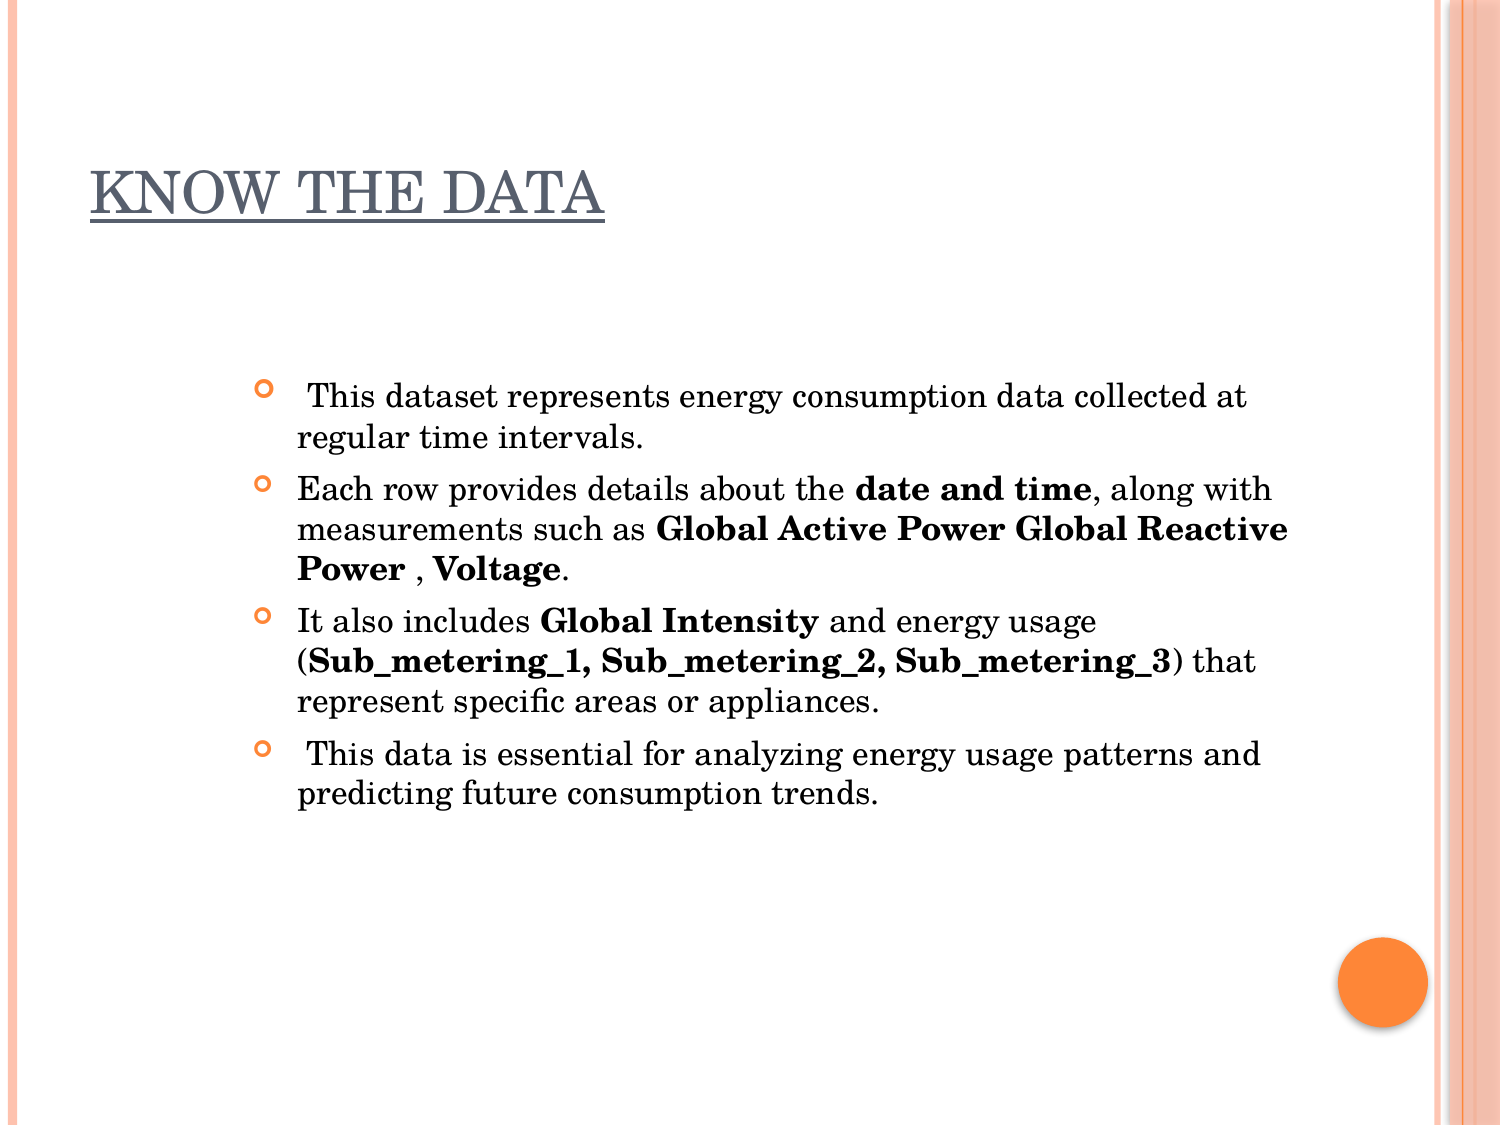

# Know the Data
 This dataset represents energy consumption data collected at regular time intervals.
Each row provides details about the date and time, along with measurements such as Global Active Power Global Reactive Power , Voltage.
It also includes Global Intensity and energy usage  (Sub_metering_1, Sub_metering_2, Sub_metering_3) that represent specific areas or appliances.
 This data is essential for analyzing energy usage patterns and predicting future consumption trends.